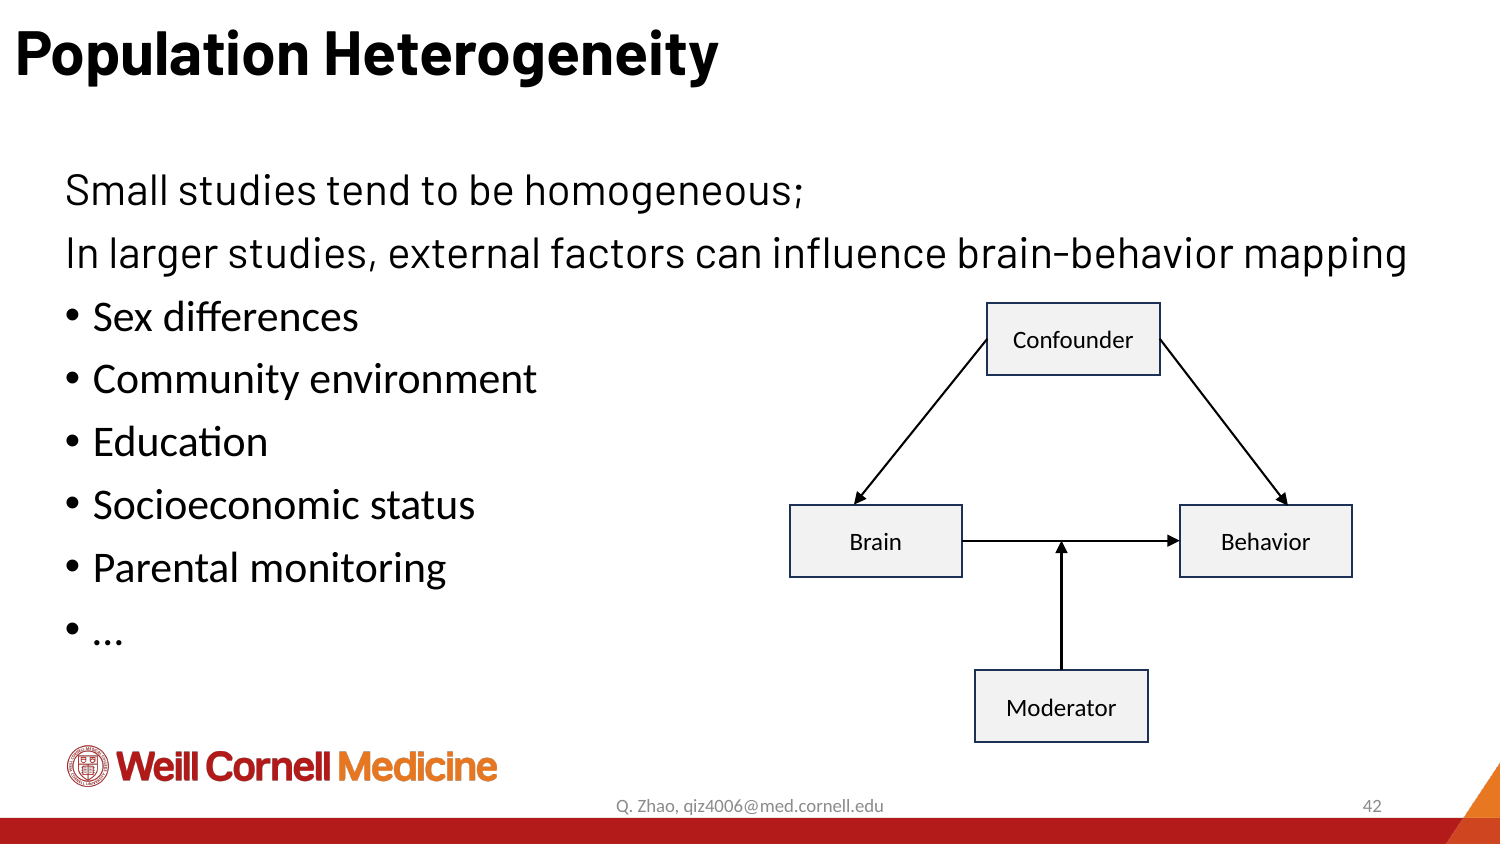

# Population Heterogeneity
Small studies tend to be homogeneous;
In larger studies, external factors can influence brain-behavior mapping
Sex differences
Community environment
Education
Socioeconomic status
Parental monitoring
…
Confounder
Brain
Behavior
Moderator
Q. Zhao, qiz4006@med.cornell.edu
42